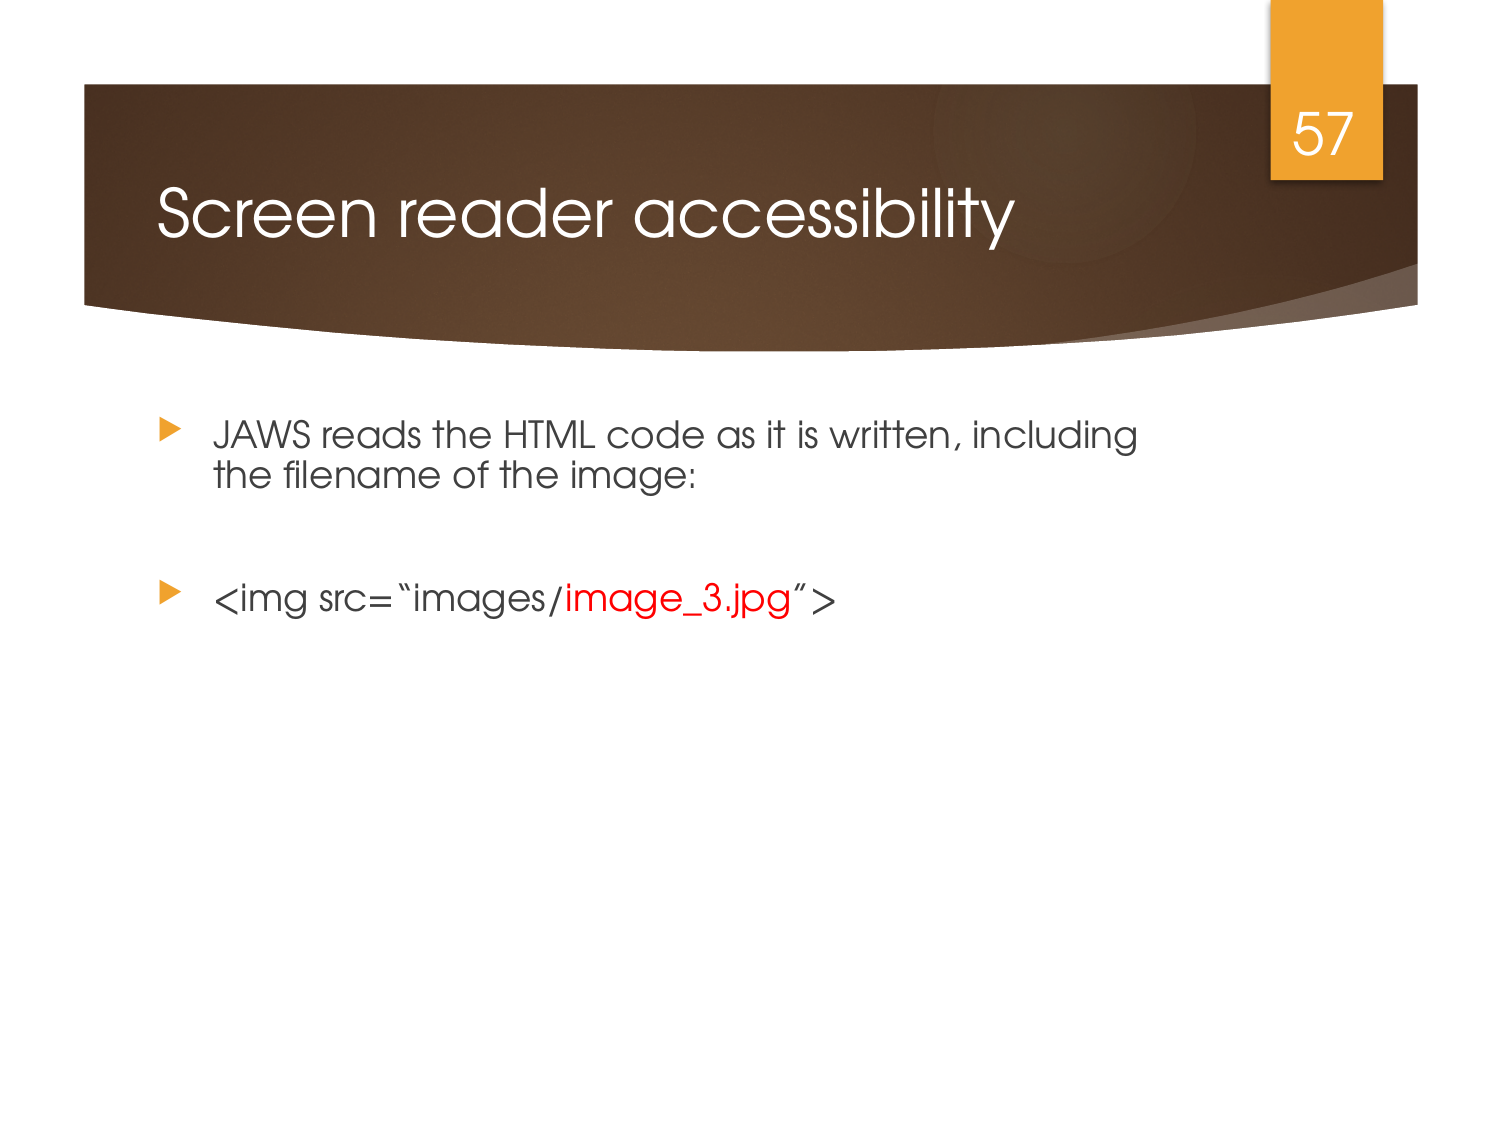

57
# Screen reader accessibility
JAWS reads the HTML code as it is written, including the filename of the image:

<img src=“images/image_3.jpg”>